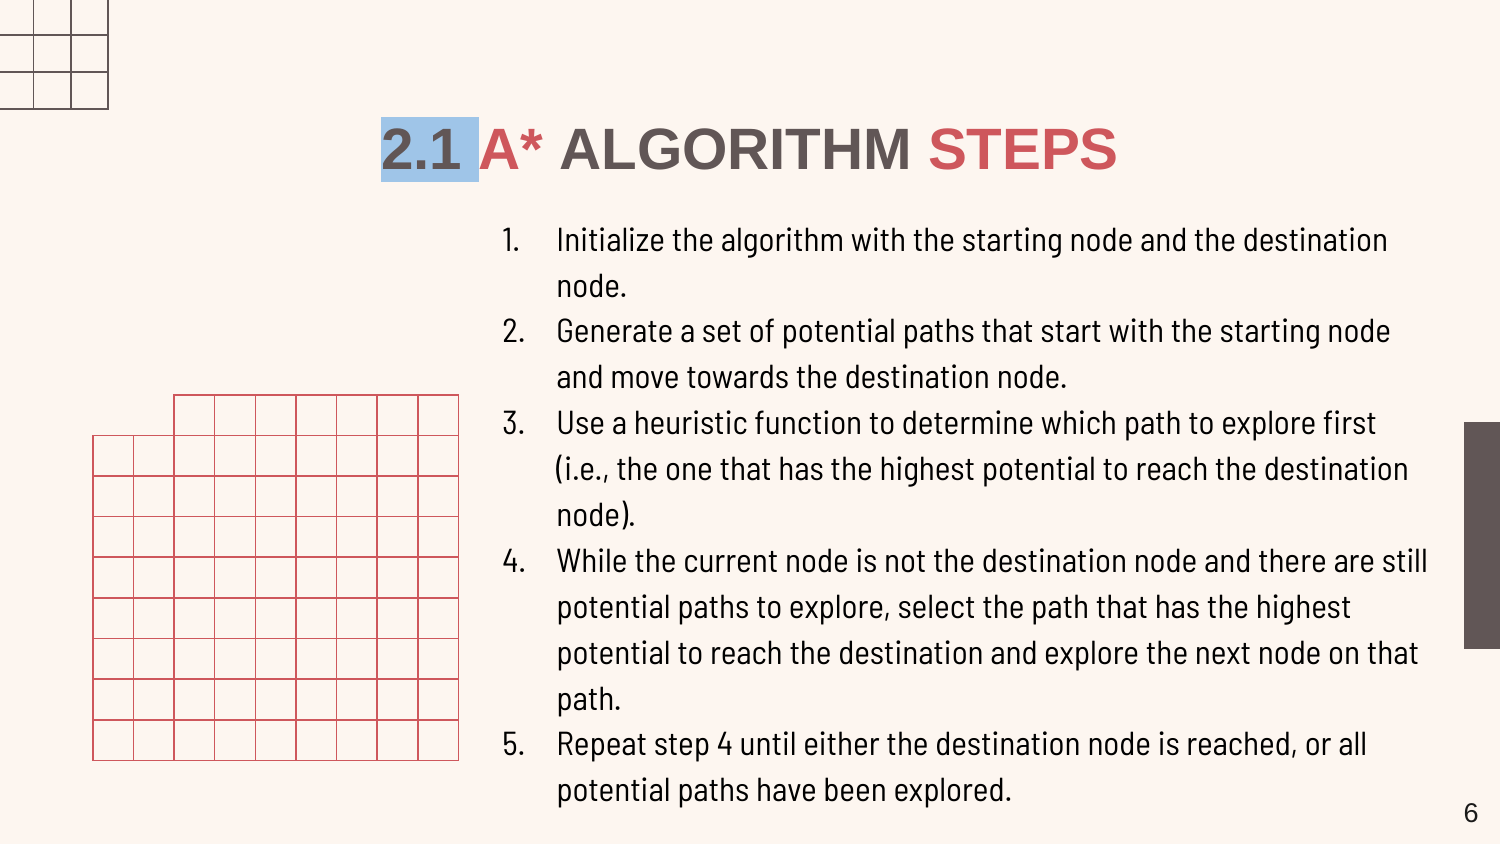

# 2.1 A* ALGORITHM STEPS
Initialize the algorithm with the starting node and the destination node.
Generate a set of potential paths that start with the starting node and move towards the destination node.
Use a heuristic function to determine which path to explore first (i.e., the one that has the highest potential to reach the destination node).
While the current node is not the destination node and there are still potential paths to explore, select the path that has the highest potential to reach the destination and explore the next node on that path.
Repeat step 4 until either the destination node is reached, or all potential paths have been explored.

6